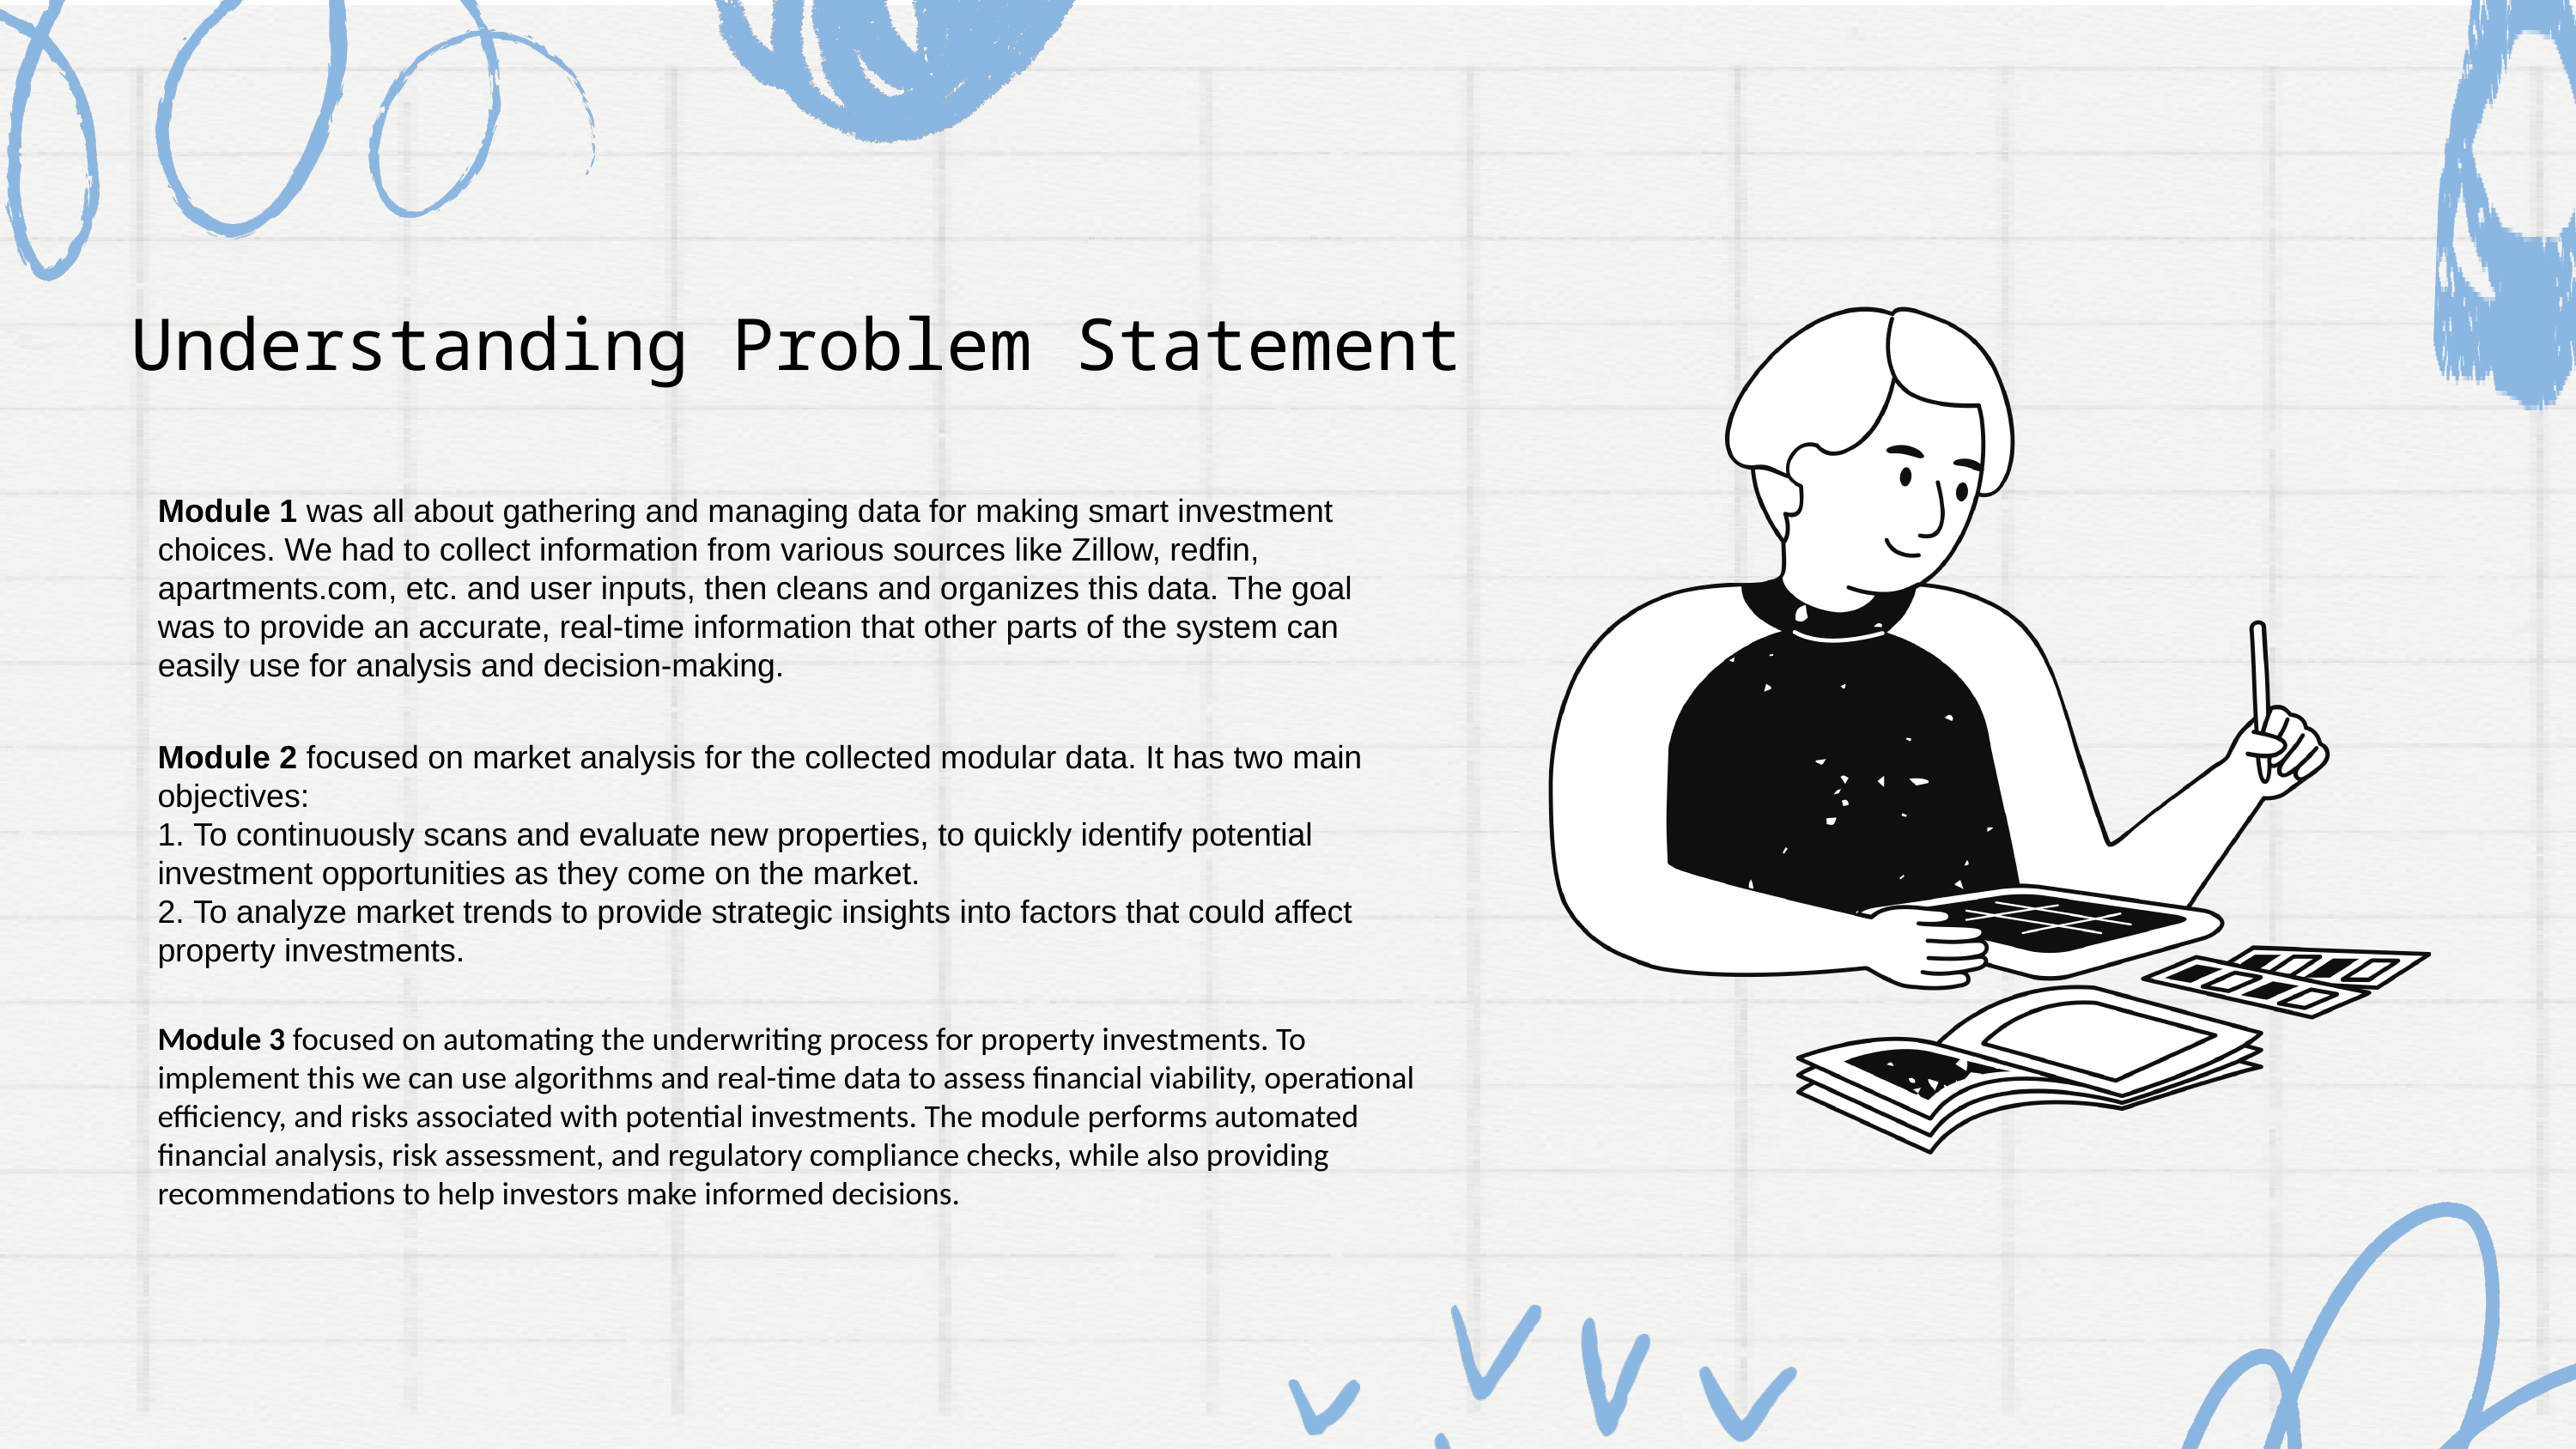

Understanding Problem Statement

Module 1 was all about gathering and managing data for making smart investment choices. We had to collect information from various sources like Zillow, redfin, apartments.com, etc. and user inputs, then cleans and organizes this data. The goal was to provide an accurate, real-time information that other parts of the system can easily use for analysis and decision-making.

Module 2 focused on market analysis for the collected modular data. It has two main objectives:
 To continuously scans and evaluate new properties, to quickly identify potential investment opportunities as they come on the market.
 To analyze market trends to provide strategic insights into factors that could affect property investments.
Module 3 focused on automating the underwriting process for property investments. To implement this we can use algorithms and real-time data to assess financial viability, operational efficiency, and risks associated with potential investments. The module performs automated financial analysis, risk assessment, and regulatory compliance checks, while also providing recommendations to help investors make informed decisions.